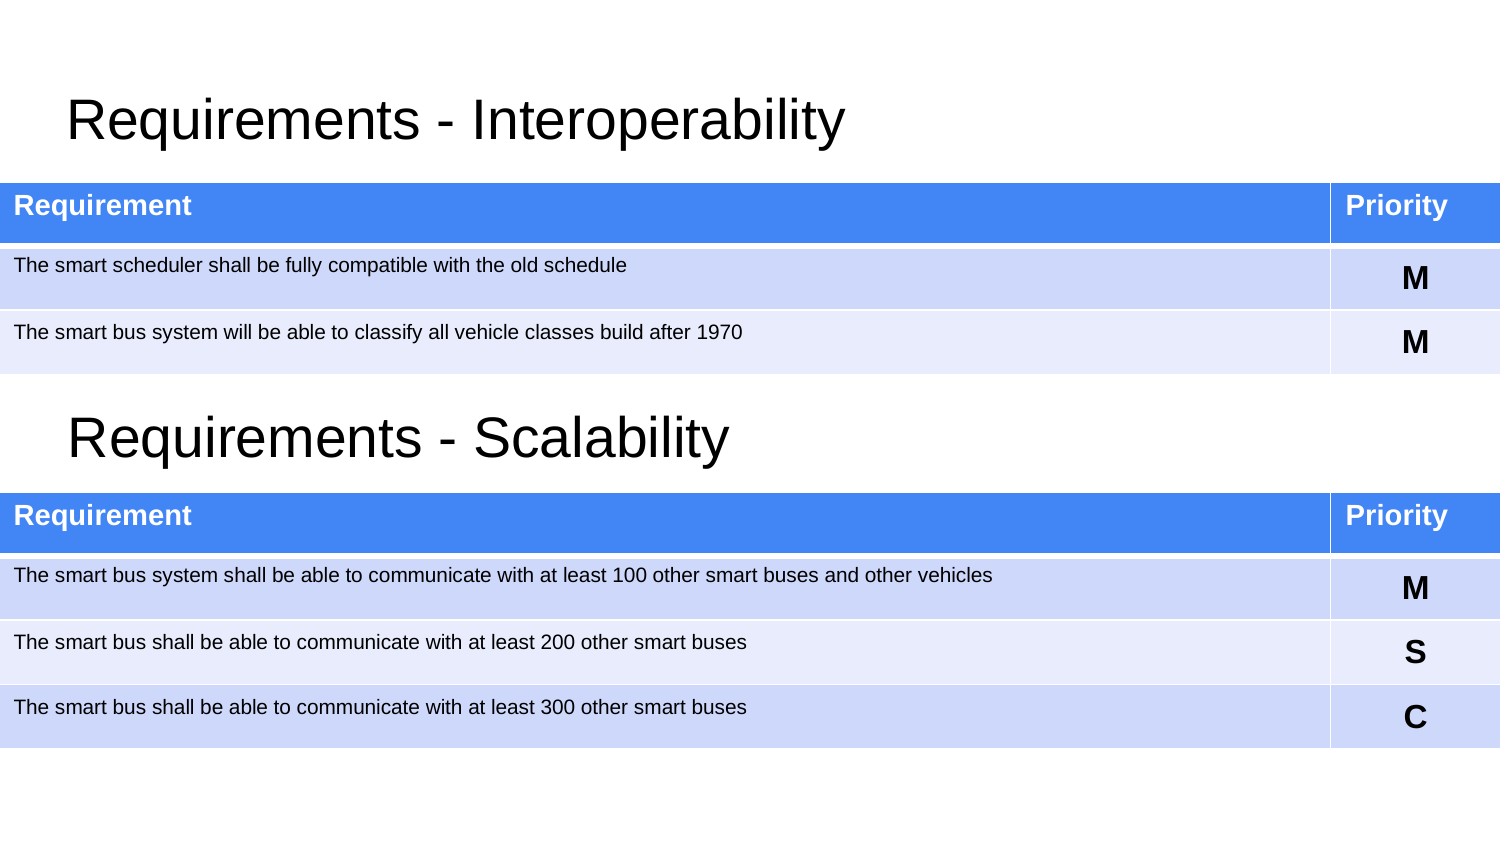

# Requirements - Interoperability
| Requirement | Priority |
| --- | --- |
| The smart scheduler shall be fully compatible with the old schedule | M |
| The smart bus system will be able to classify all vehicle classes build after 1970 | M |
Requirements - Scalability
| Requirement | Priority |
| --- | --- |
| The smart bus system shall be able to communicate with at least 100 other smart buses and other vehicles | M |
| The smart bus shall be able to communicate with at least 200 other smart buses | S |
| The smart bus shall be able to communicate with at least 300 other smart buses | C |